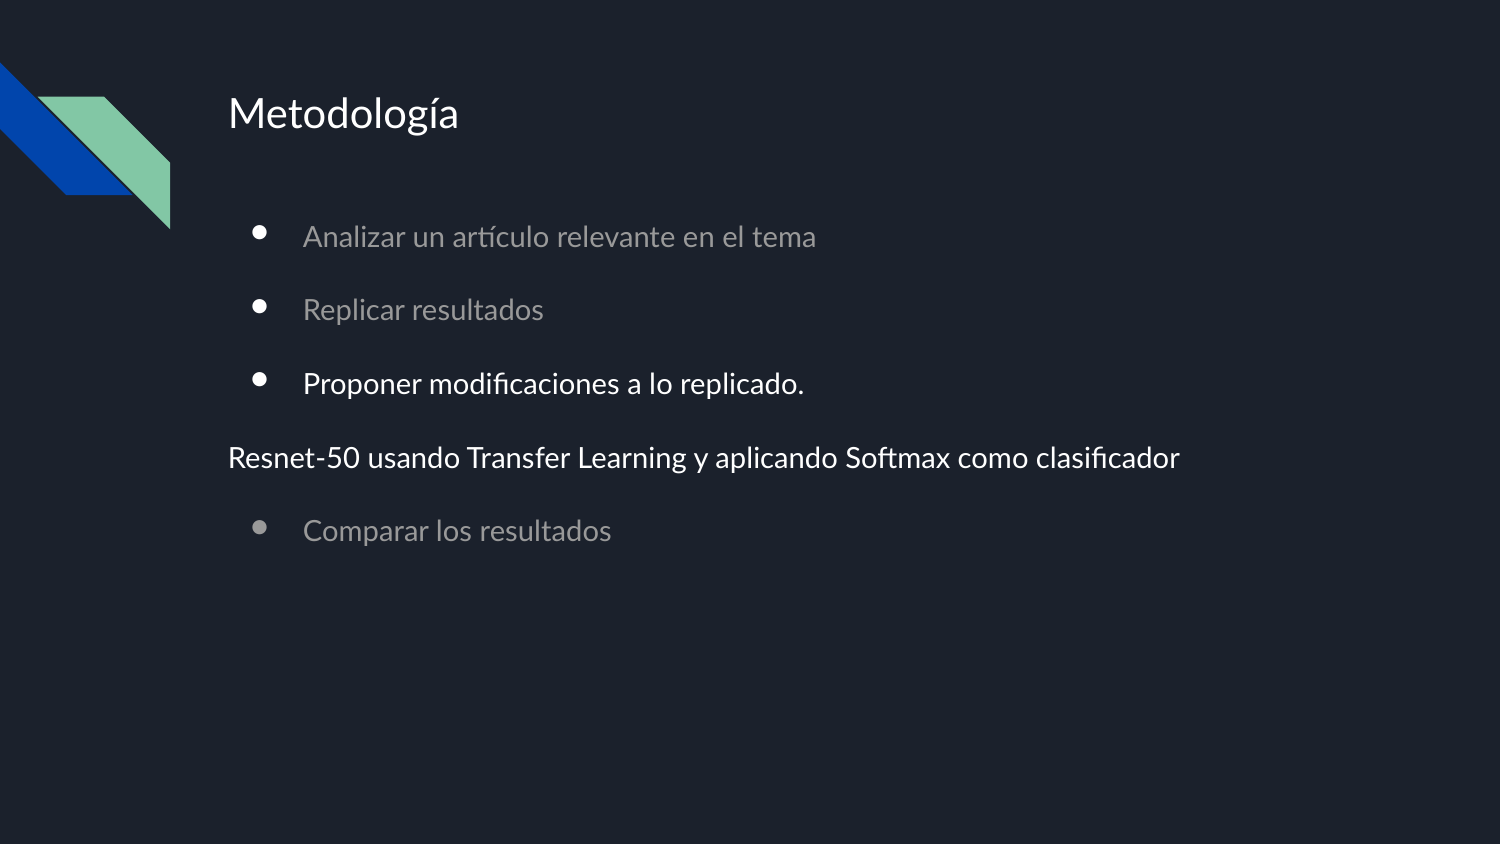

# Metodología
Analizar un artículo relevante en el tema

Replicar resultados

Proponer modificaciones a lo replicado.

Resnet-50 usando Transfer Learning y aplicando Softmax como clasificador

Comparar los resultados